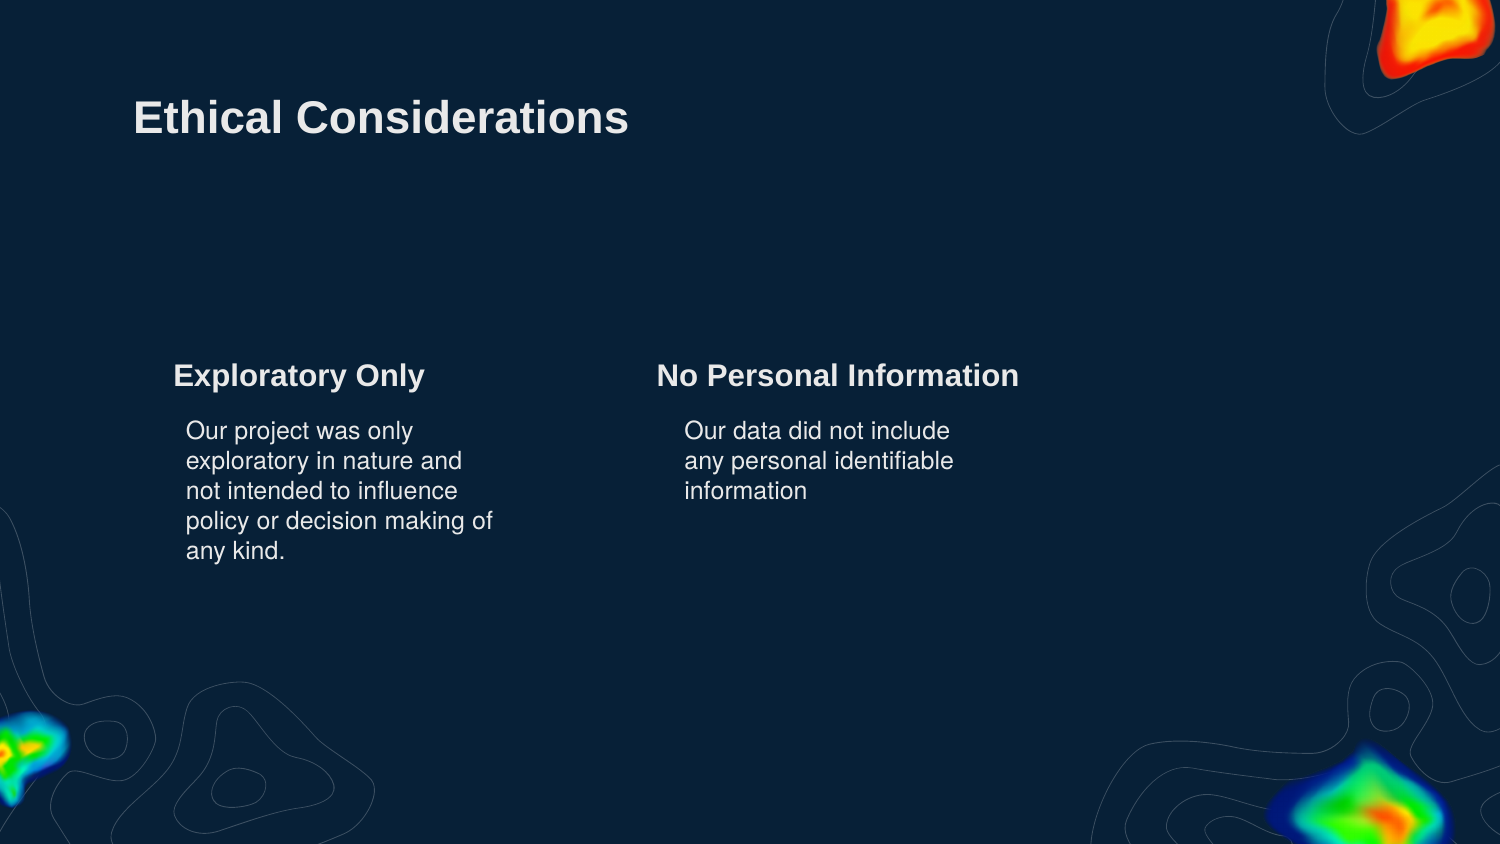

# Ethical Considerations
Exploratory Only
No Personal Information
Our project was only exploratory in nature and not intended to influence policy or decision making of any kind.
Our data did not include any personal identifiable information